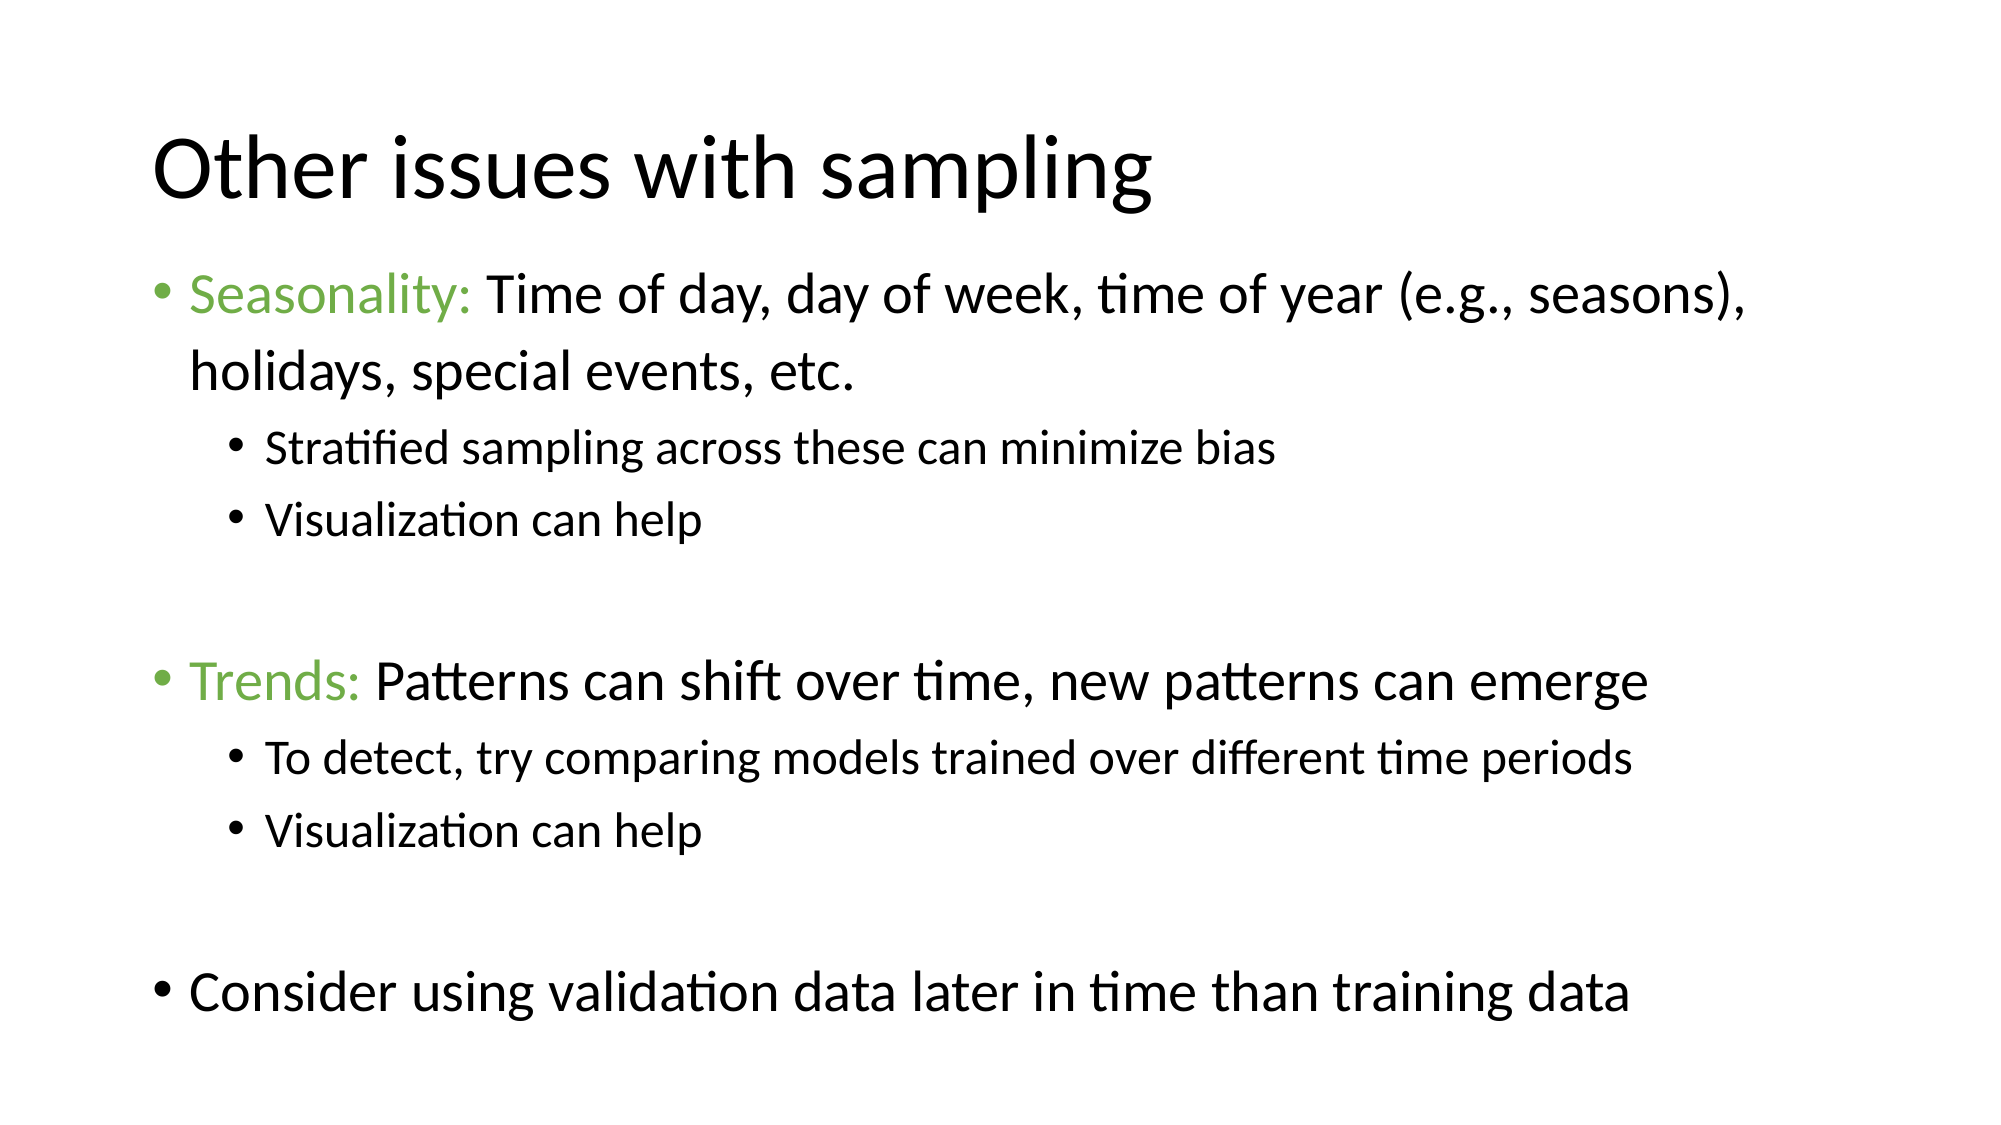

# Other issues with sampling
Seasonality: Time of day, day of week, time of year (e.g., seasons), holidays, special events, etc.
Stratified sampling across these can minimize bias
Visualization can help

Trends: Patterns can shift over time, new patterns can emerge
To detect, try comparing models trained over different time periods
Visualization can help

Consider using validation data later in time than training data